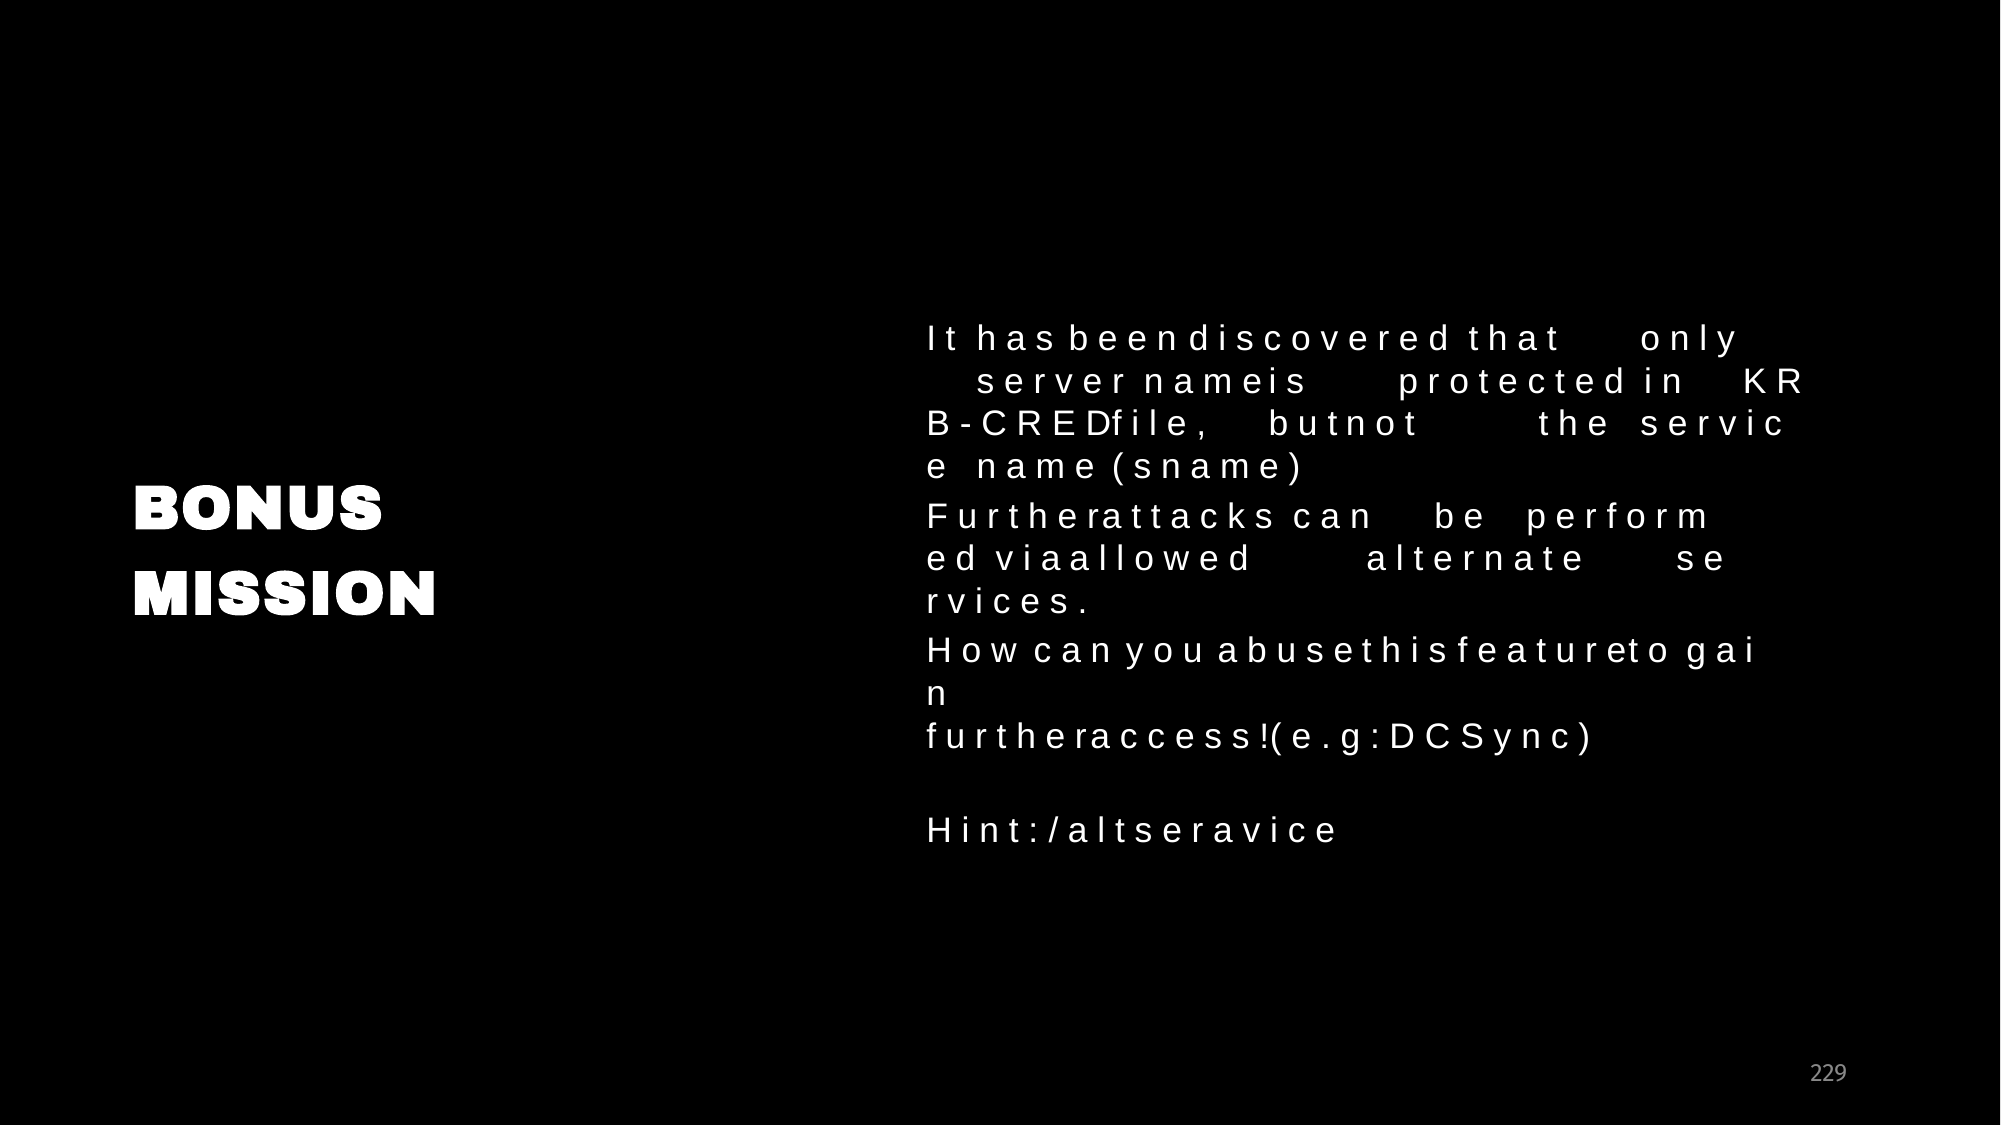

# I t	h a s		b e e n	d i s c o v e r e d  t h a t	o n l y		s e r v e r n a m e	i s		p r o t e c t e d  i n	K R B - C R E D	f i l e ,	b u t n o t	t h e	s e r v i c e	n a m e		( s n a m e )
BONUS MISSION
F u r t h e r	a t t a c k s  c a n	b e	p e r f o r m e d  v i a a l l o w e d		a l t e r n a t e	s e r v i c e s .
H o w	c a n	y o u	a b u s e	t h i s	f e a t u r e	t o	g a i n
f u r t h e r	a c c e s s !	( e . g :	D C S y n c )

H i n t :	/ a l t s e r a v i c e
229